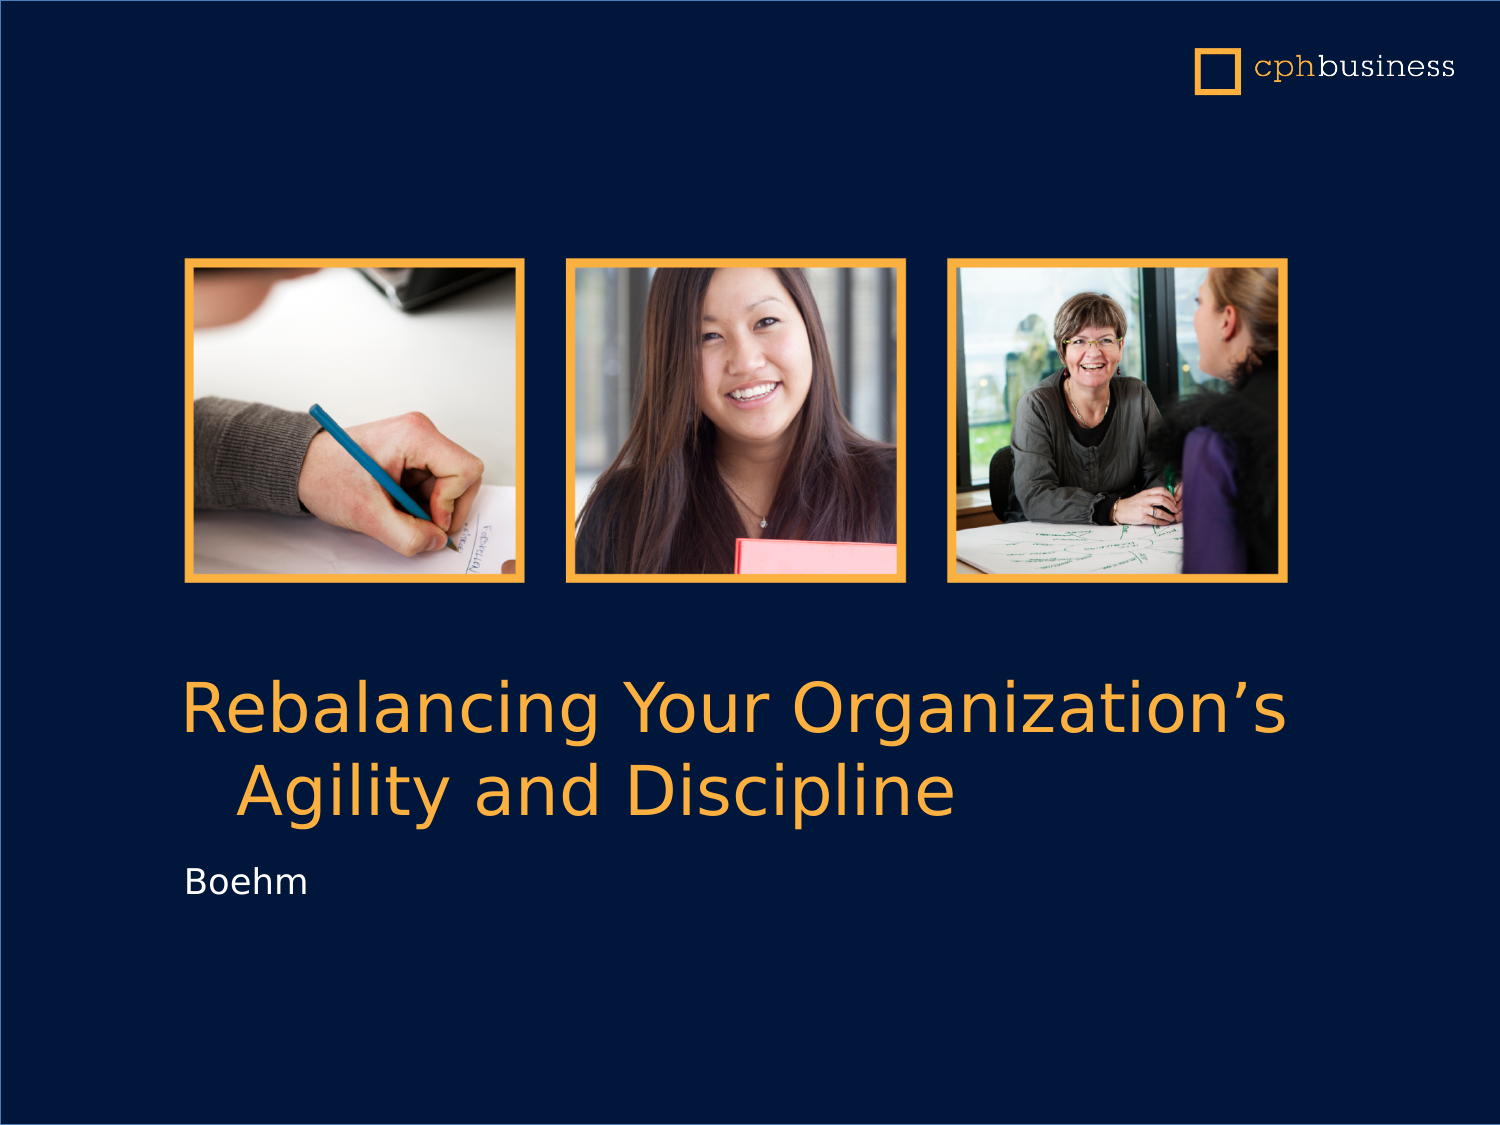

Rebalancing Your Organization’s Agility and Discipline
Boehm